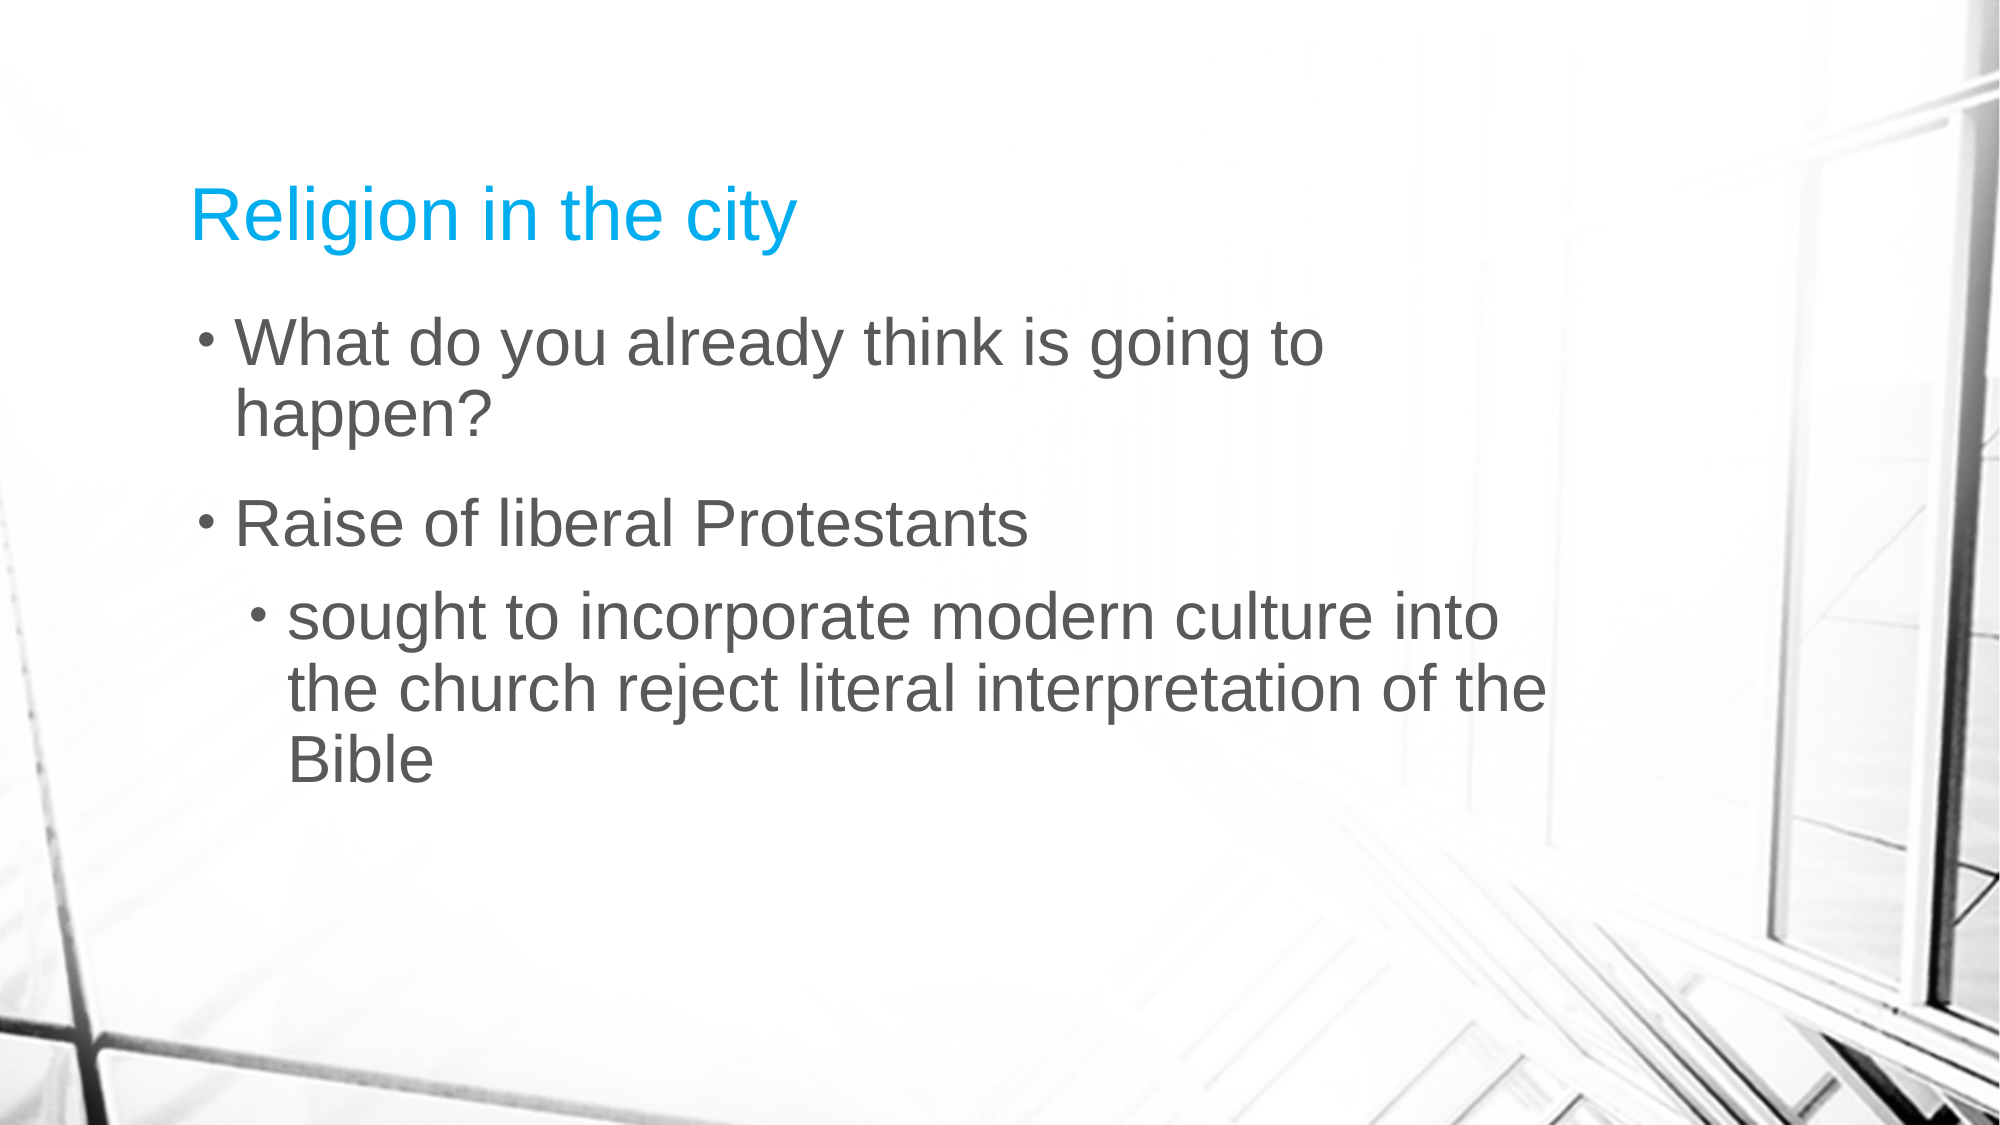

# Religion in the city
What do you already think is going to happen?
Raise of liberal Protestants
sought to incorporate modern culture into the church reject literal interpretation of the Bible